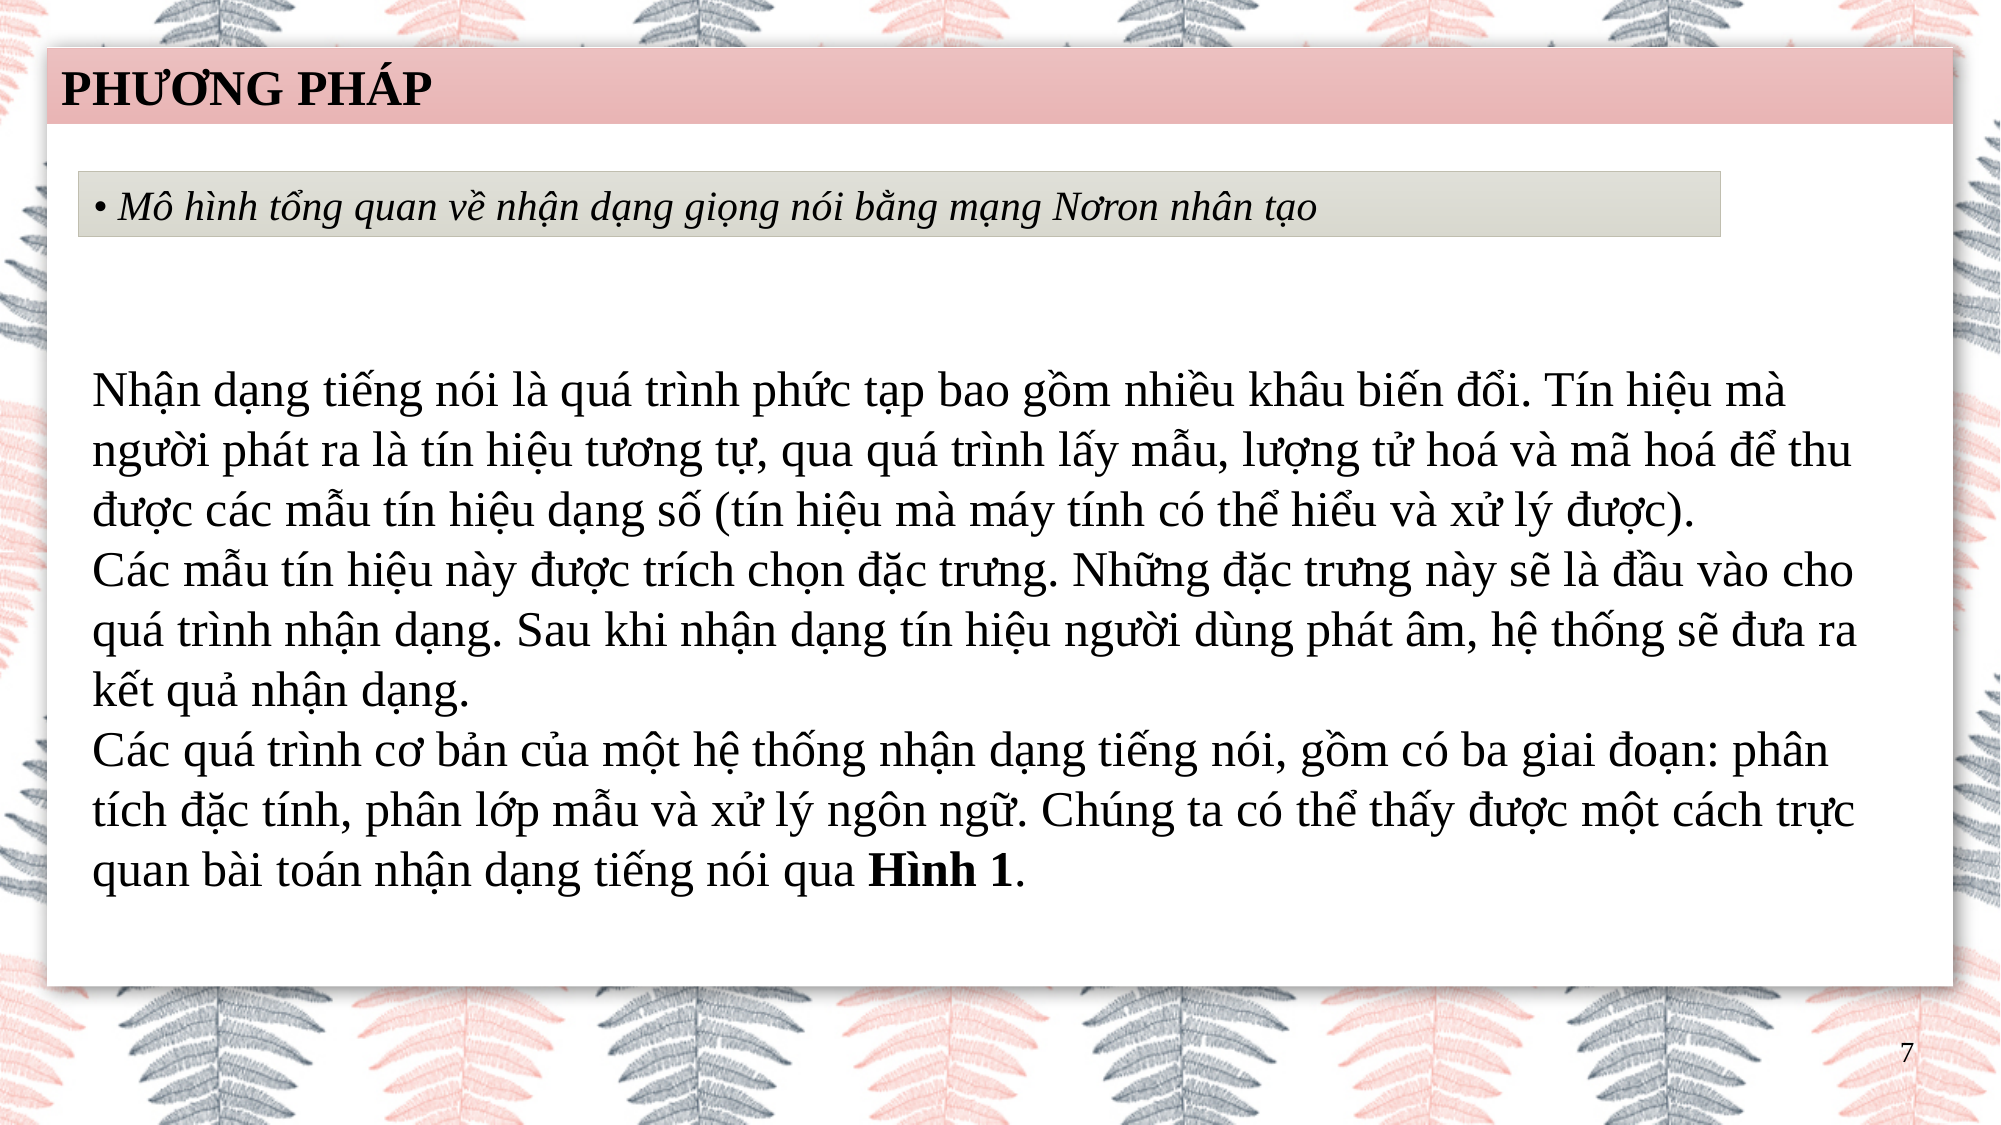

PHƯƠNG PHÁP
• Mô hình tổng quan về nhận dạng giọng nói bằng mạng Nơron nhân tạo
Nhận dạng tiếng nói là quá trình phức tạp bao gồm nhiều khâu biến đổi. Tín hiệu mà người phát ra là tín hiệu tương tự, qua quá trình lấy mẫu, lượng tử hoá và mã hoá để thu được các mẫu tín hiệu dạng số (tín hiệu mà máy tính có thể hiểu và xử lý được).
Các mẫu tín hiệu này được trích chọn đặc trưng. Những đặc trưng này sẽ là đầu vào cho quá trình nhận dạng. Sau khi nhận dạng tín hiệu người dùng phát âm, hệ thống sẽ đưa ra kết quả nhận dạng.
Các quá trình cơ bản của một hệ thống nhận dạng tiếng nói, gồm có ba giai đoạn: phân tích đặc tính, phân lớp mẫu và xử lý ngôn ngữ. Chúng ta có thể thấy được một cách trực quan bài toán nhận dạng tiếng nói qua Hình 1.
7